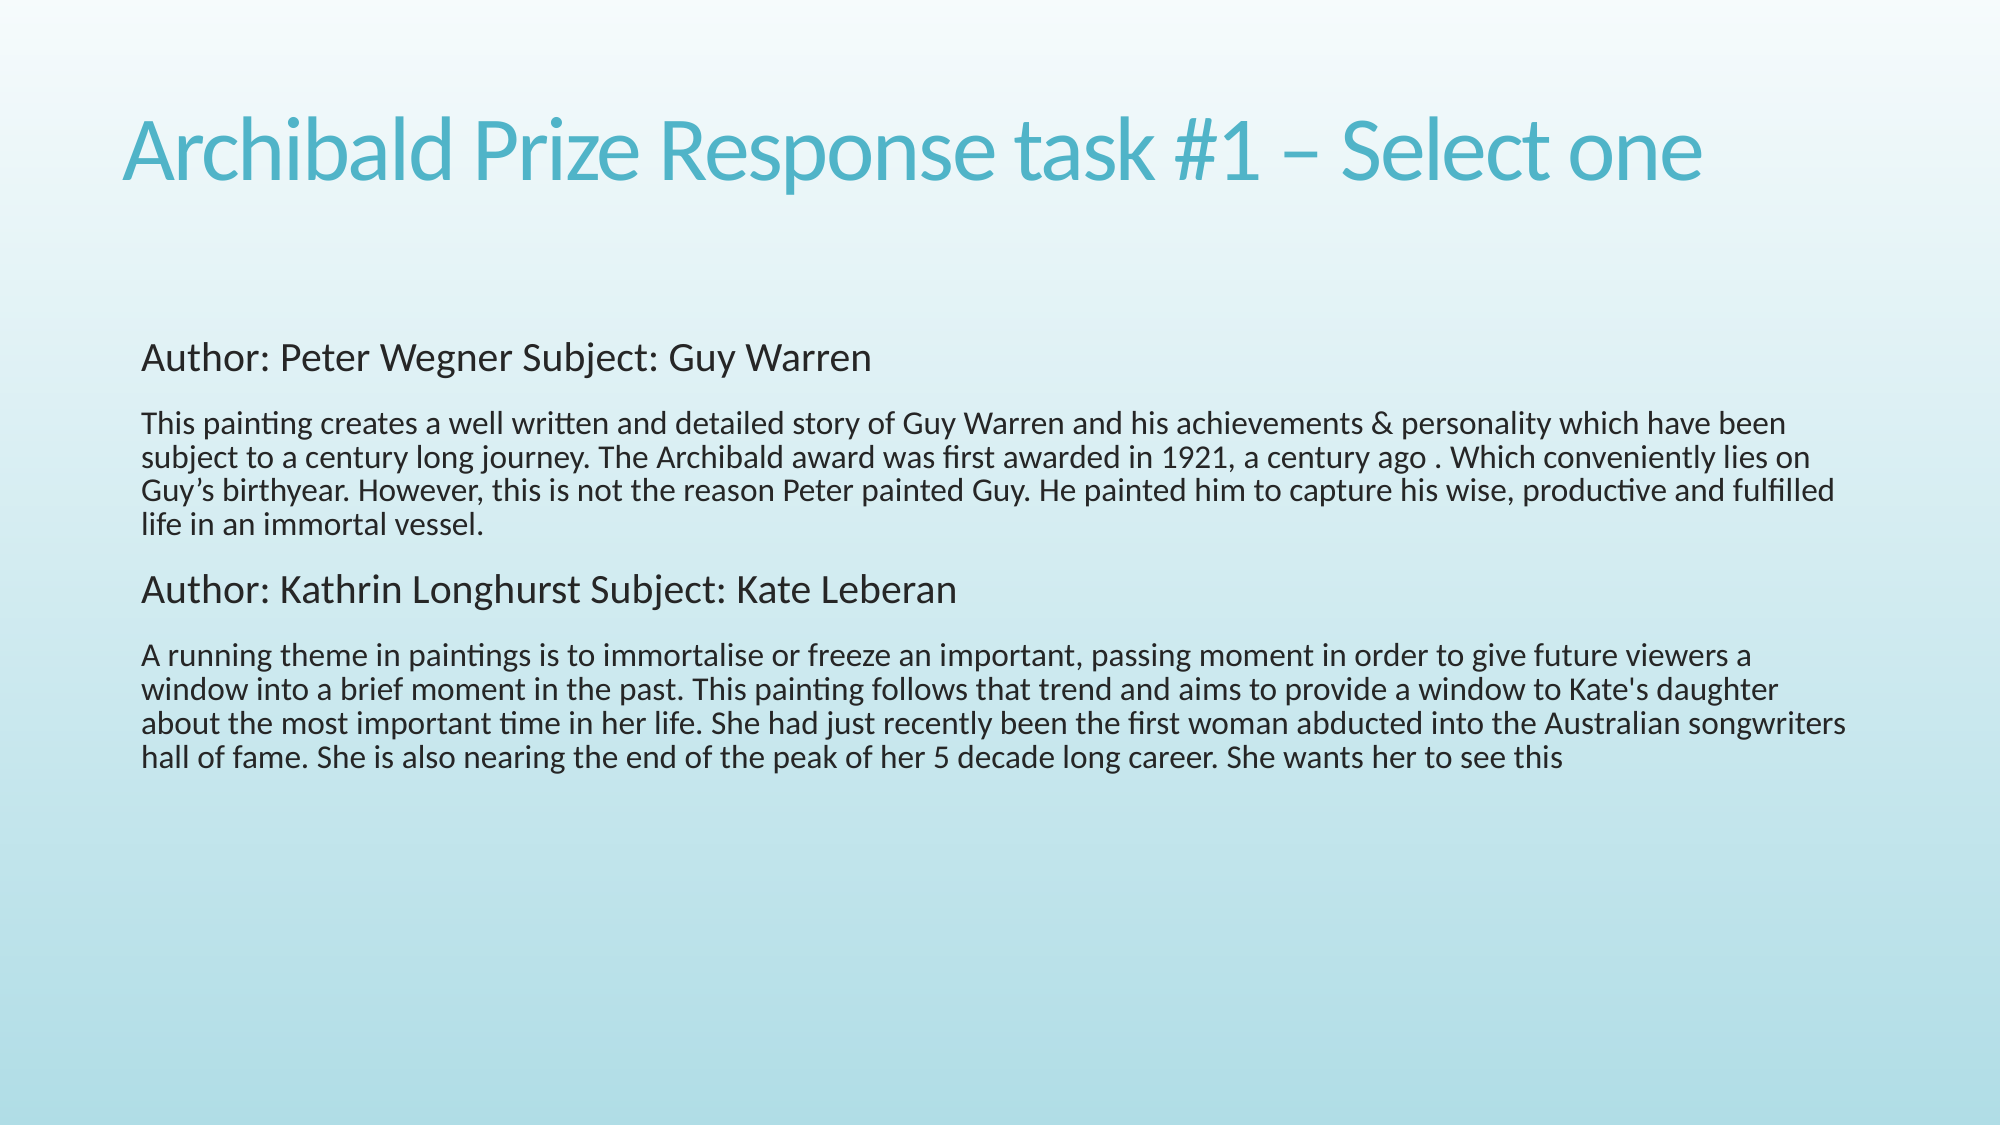

# Archibald Prize Response task #1 – Select one
Author: Peter Wegner Subject: Guy Warren
This painting creates a well written and detailed story of Guy Warren and his achievements & personality which have been subject to a century long journey. The Archibald award was first awarded in 1921, a century ago . Which conveniently lies on Guy’s birthyear. However, this is not the reason Peter painted Guy. He painted him to capture his wise, productive and fulfilled life in an immortal vessel.
Author: Kathrin Longhurst Subject: Kate Leberan
A running theme in paintings is to immortalise or freeze an important, passing moment in order to give future viewers a window into a brief moment in the past. This painting follows that trend and aims to provide a window to Kate's daughter about the most important time in her life. She had just recently been the first woman abducted into the Australian songwriters hall of fame. She is also nearing the end of the peak of her 5 decade long career. She wants her to see this